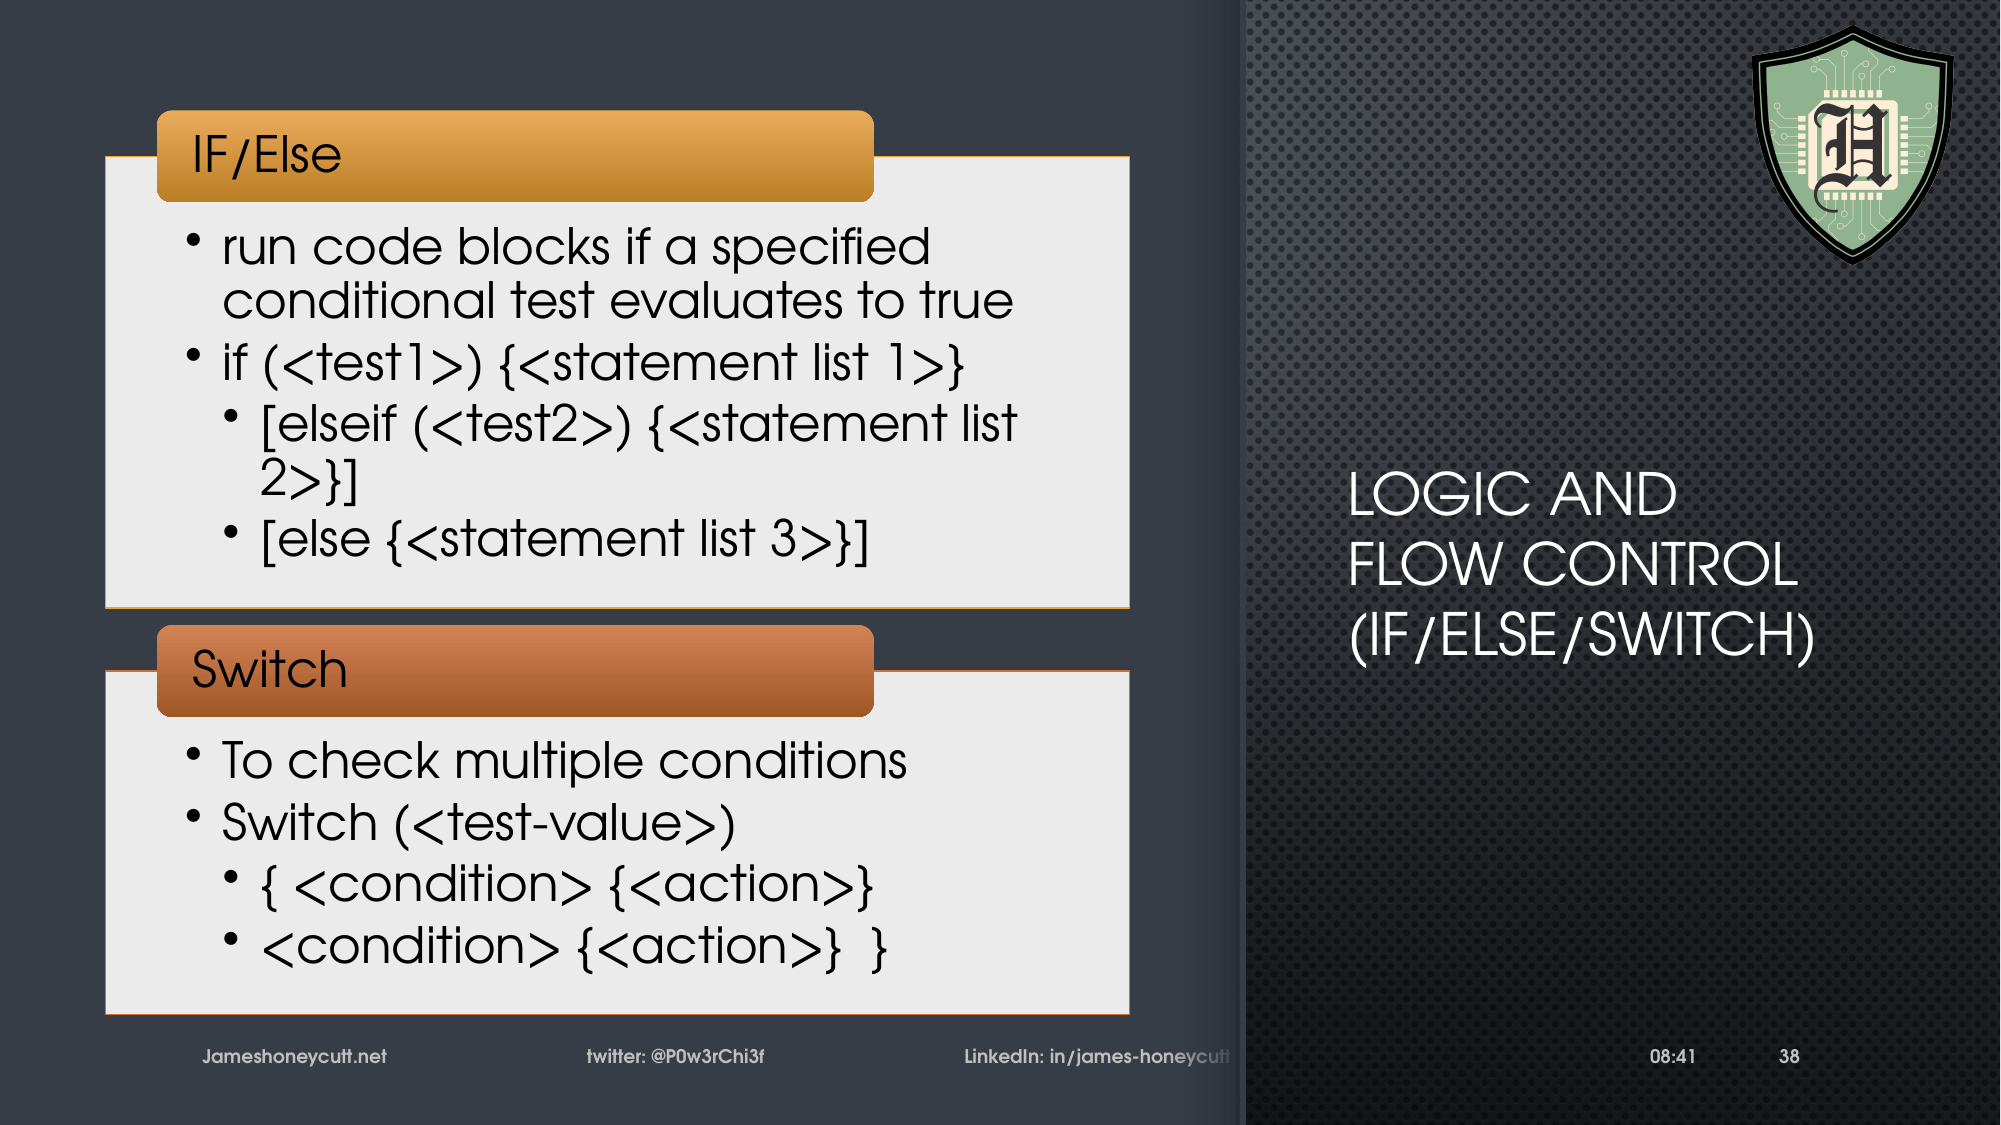

# Logic and flow control (IF/Else/switch)
run code blocks if a specified conditional test evaluates to true
if (<test1>) {<statement list 1>}
[elseif (<test2>) {<statement list 2>}]
[else {<statement list 3>}]
IF/Else
To check multiple conditions
Switch (<test-value>)
{ <condition> {<action>}
<condition> {<action>}  }
Switch

Jameshoneycutt.net                                      twitter: @P0w3rChi3f                                      LinkedIn: in/james-honeycutt
08:41
38